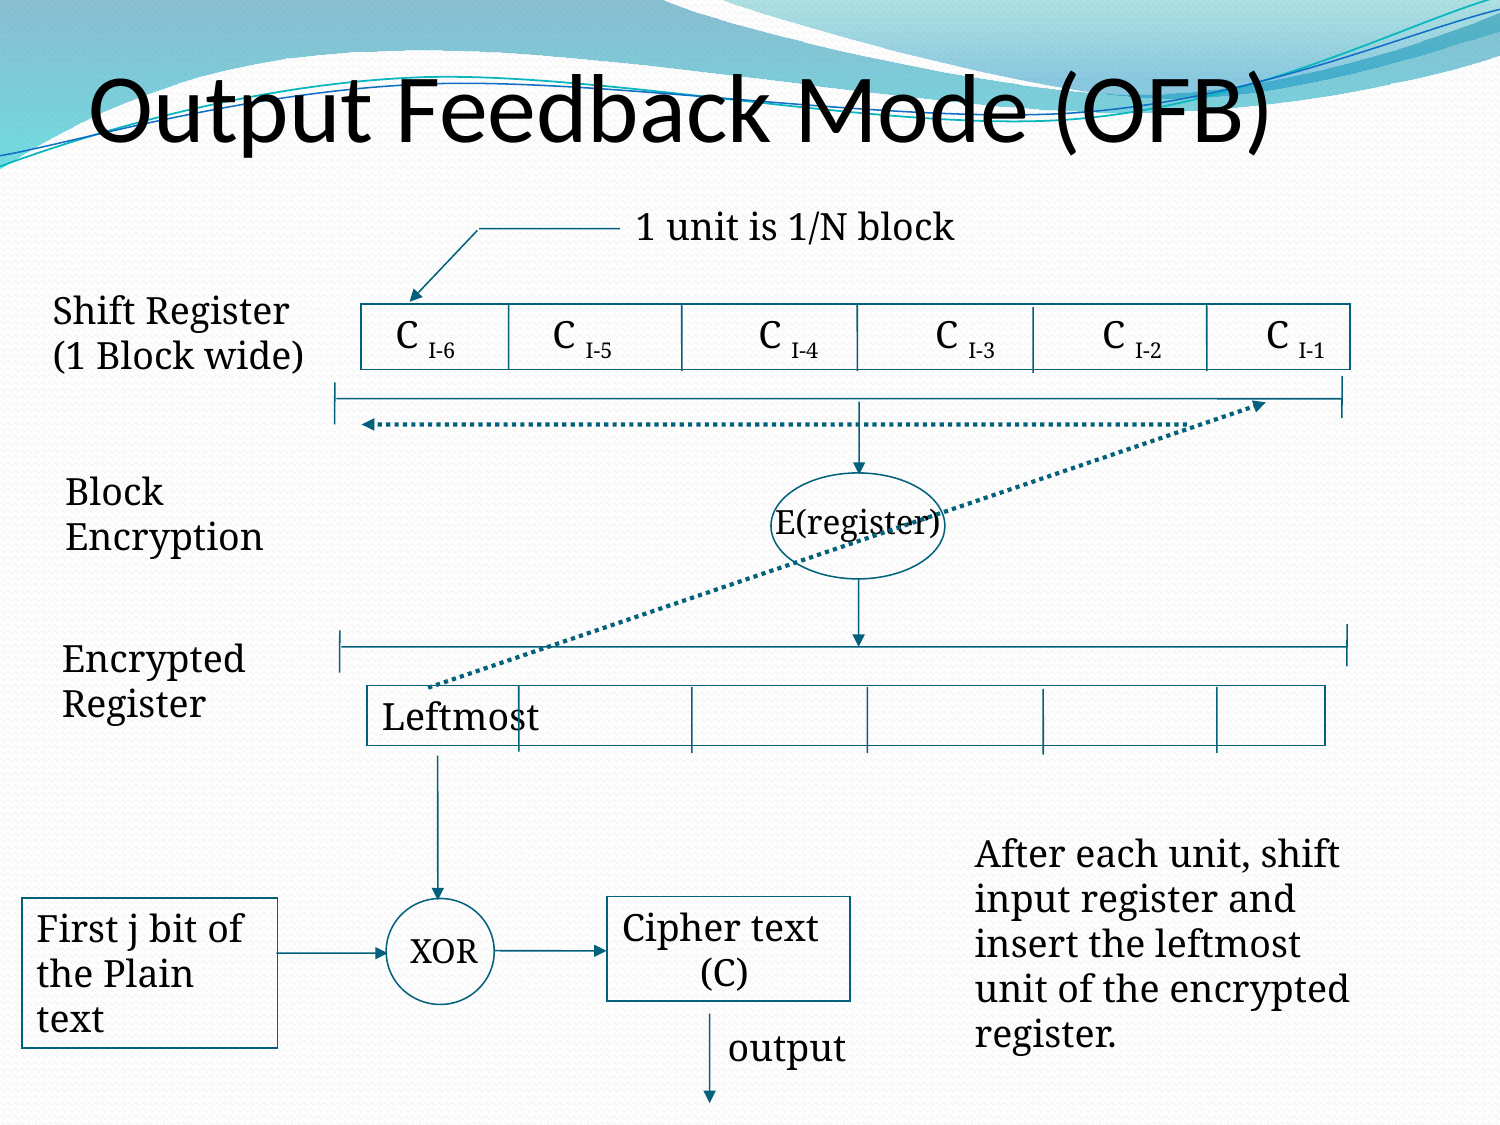

# Output Feedback Mode (OFB)
1 unit is 1/N block

Shift Register (1 Block wide)
  C I-6          C I-5               C I-4            C I-3           C I-2                  C I-1

Block Encryption

E(register)

Encrypted Register

Leftmost

After each unit, shift input register and insert the leftmost unit of the encrypted register.
Cipher text
        (C)
First j bit of the Plain text

XOR

output